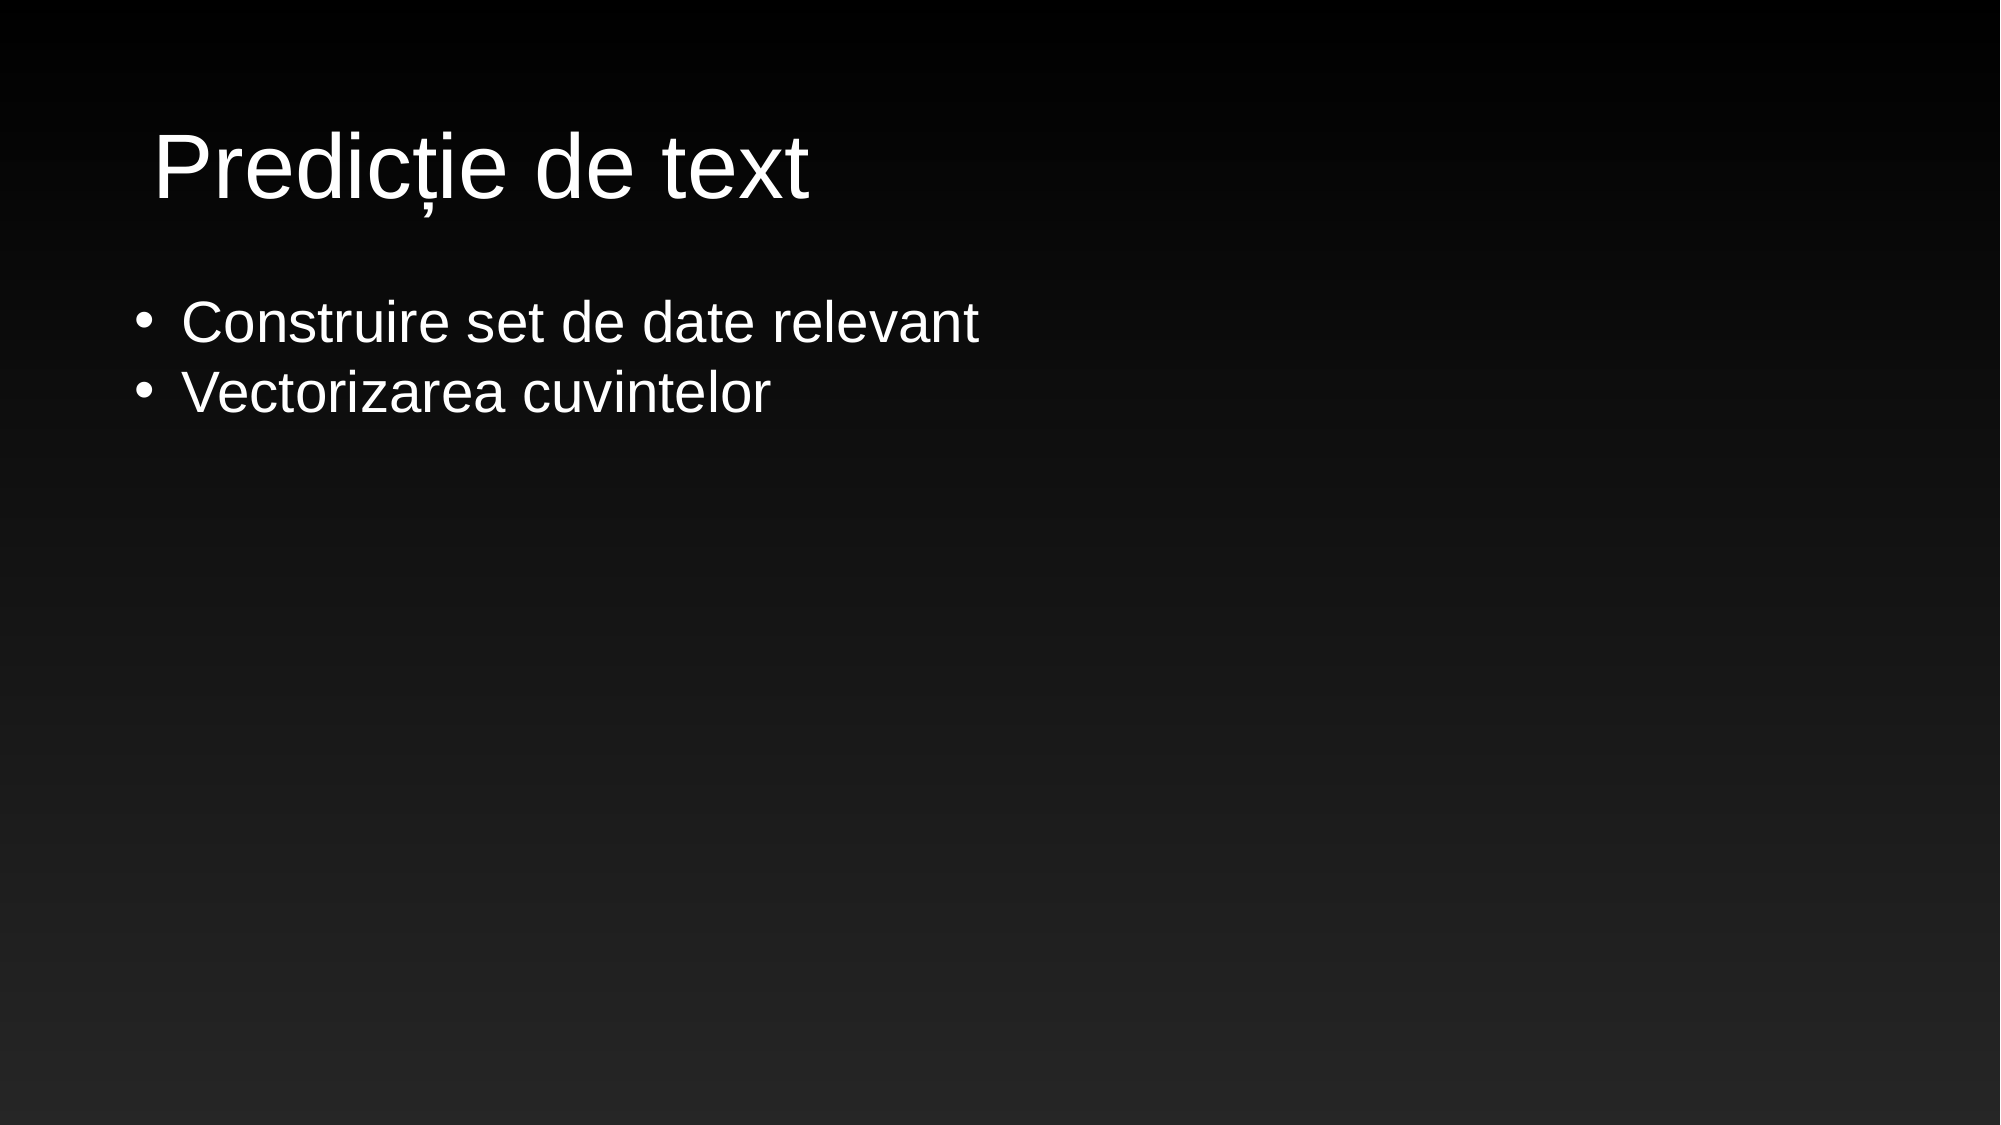

# Predicție de text
Construire set de date relevant
Vectorizarea cuvintelor